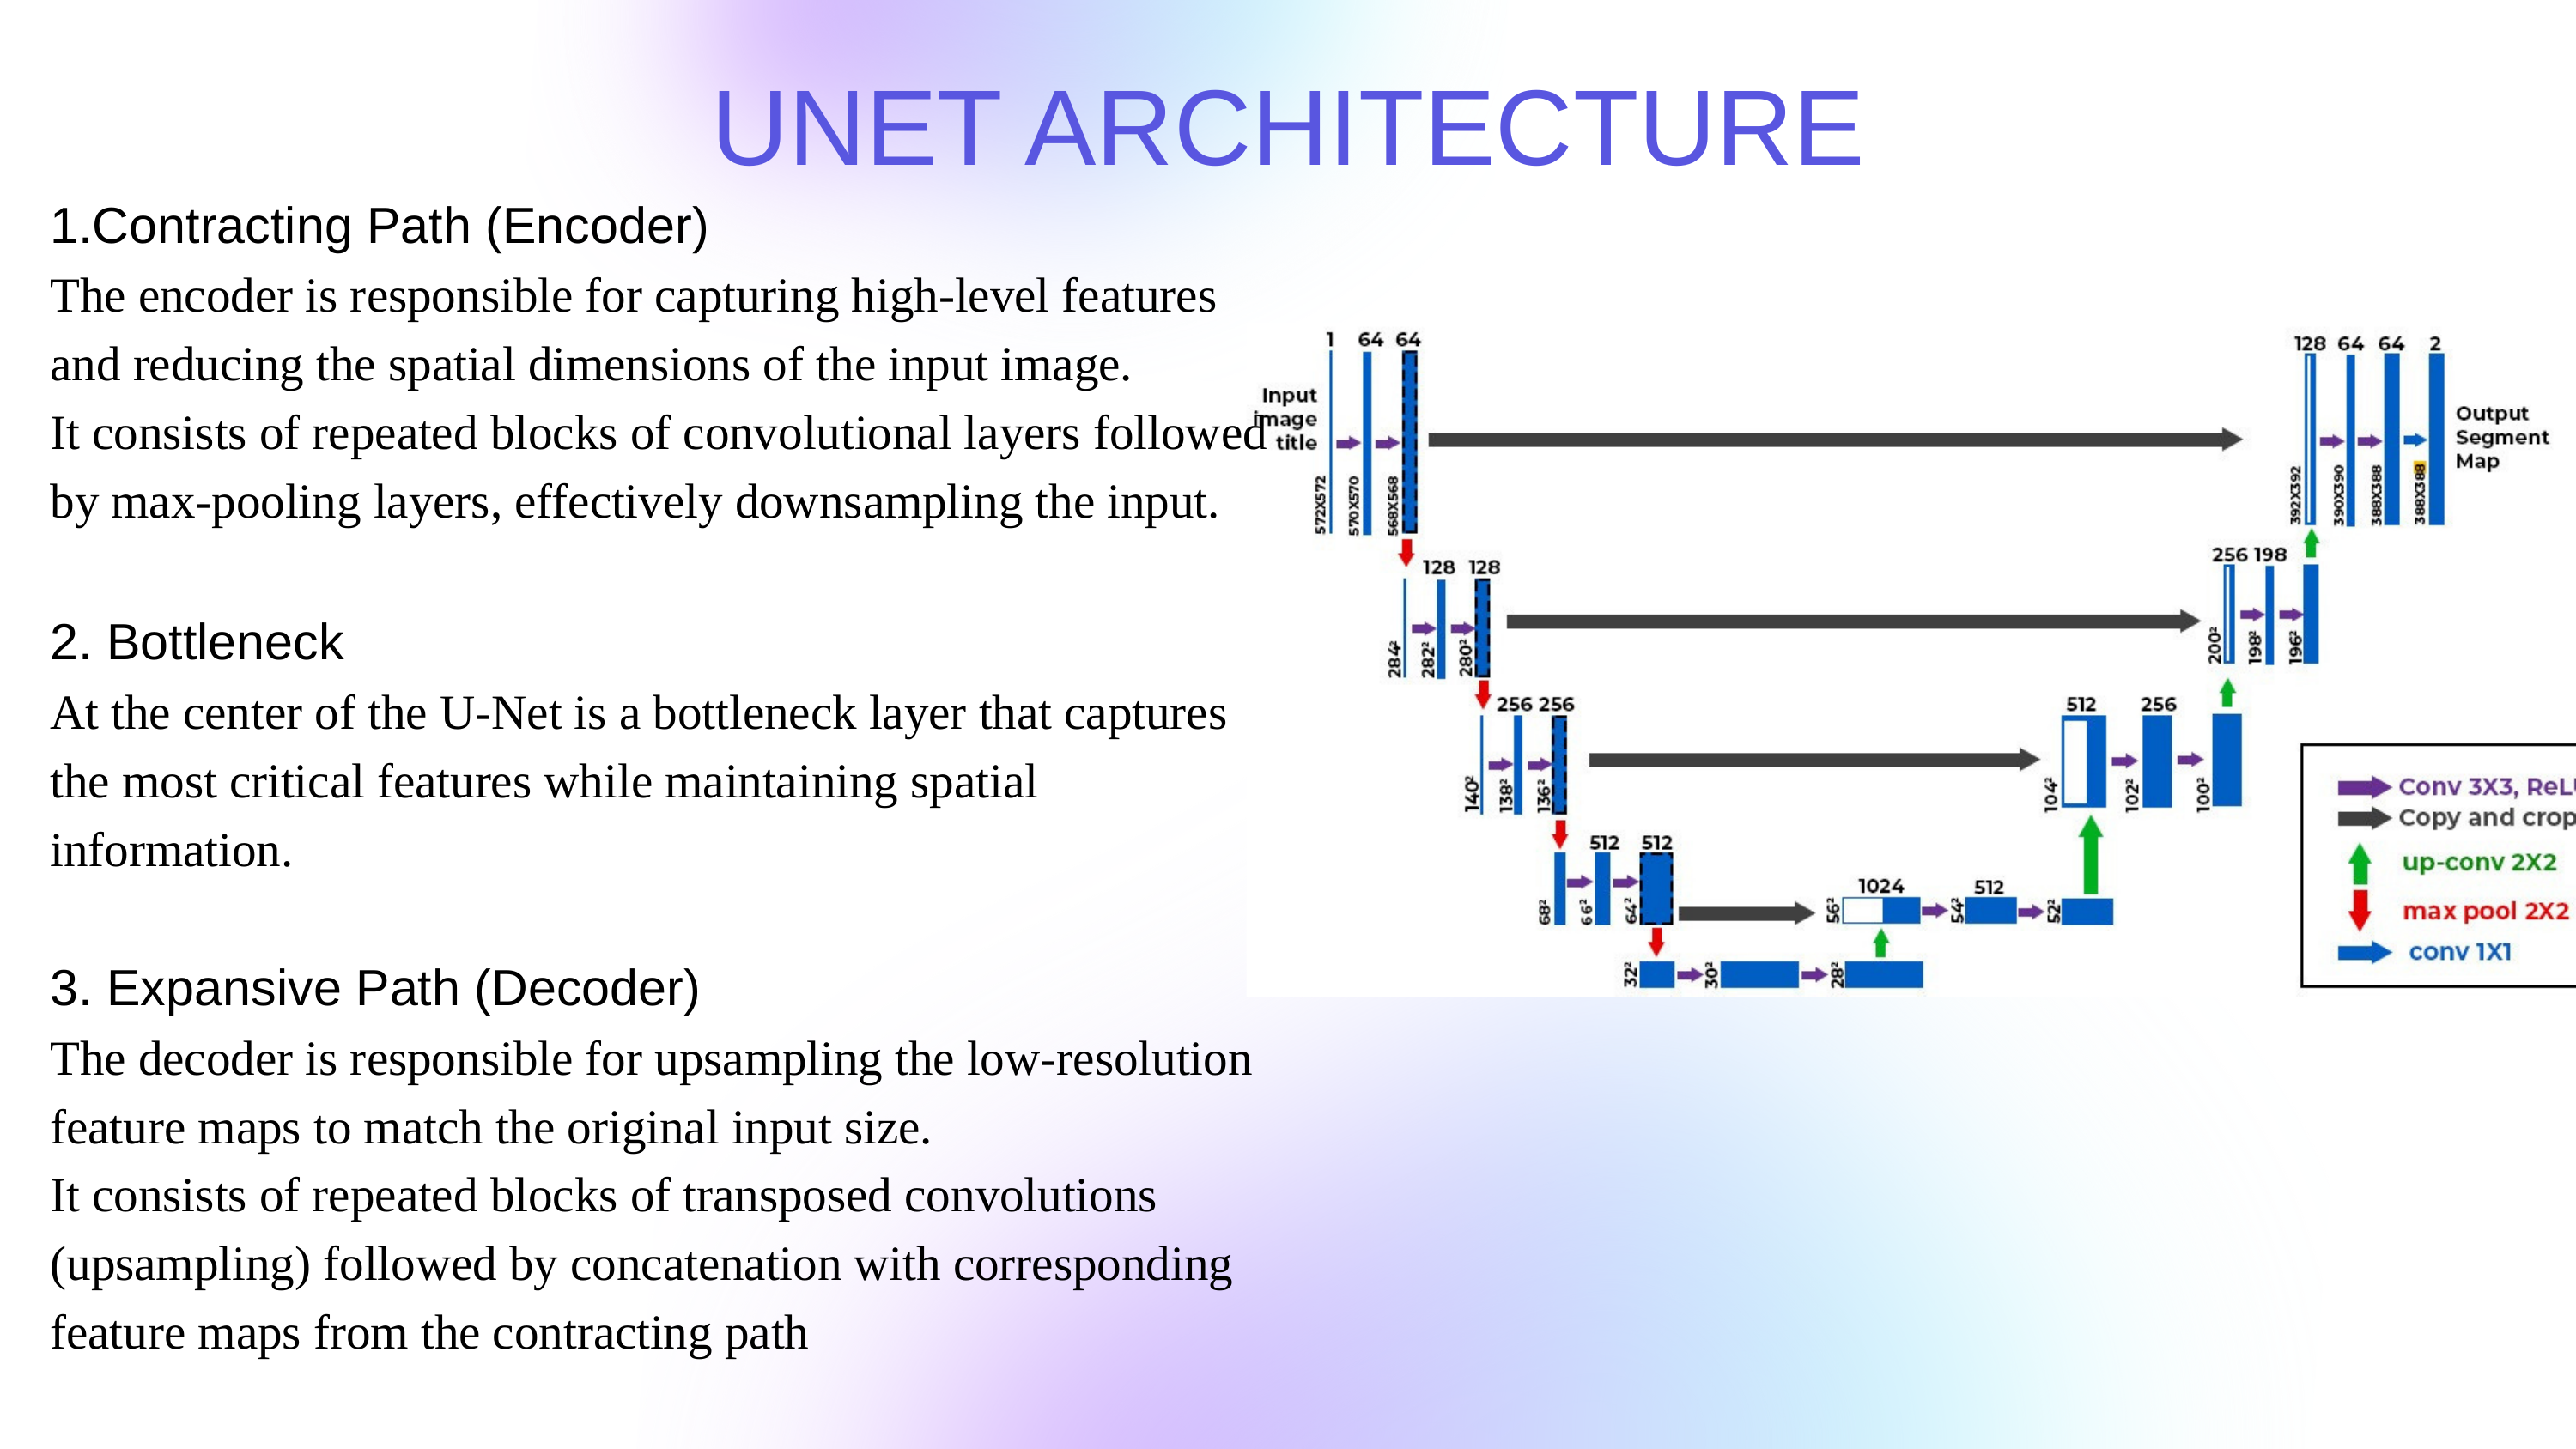

UNET ARCHITECTURE

1.Contracting Path (Encoder)
The encoder is responsible for capturing high-level features and reducing the spatial dimensions of the input image.
It consists of repeated blocks of convolutional layers followed by max-pooling layers, effectively downsampling the input.

2. Bottleneck
At the center of the U-Net is a bottleneck layer that captures the most critical features while maintaining spatial information.

3. Expansive Path (Decoder)
The decoder is responsible for upsampling the low-resolution feature maps to match the original input size.
It consists of repeated blocks of transposed convolutions (upsampling) followed by concatenation with corresponding feature maps from the contracting path